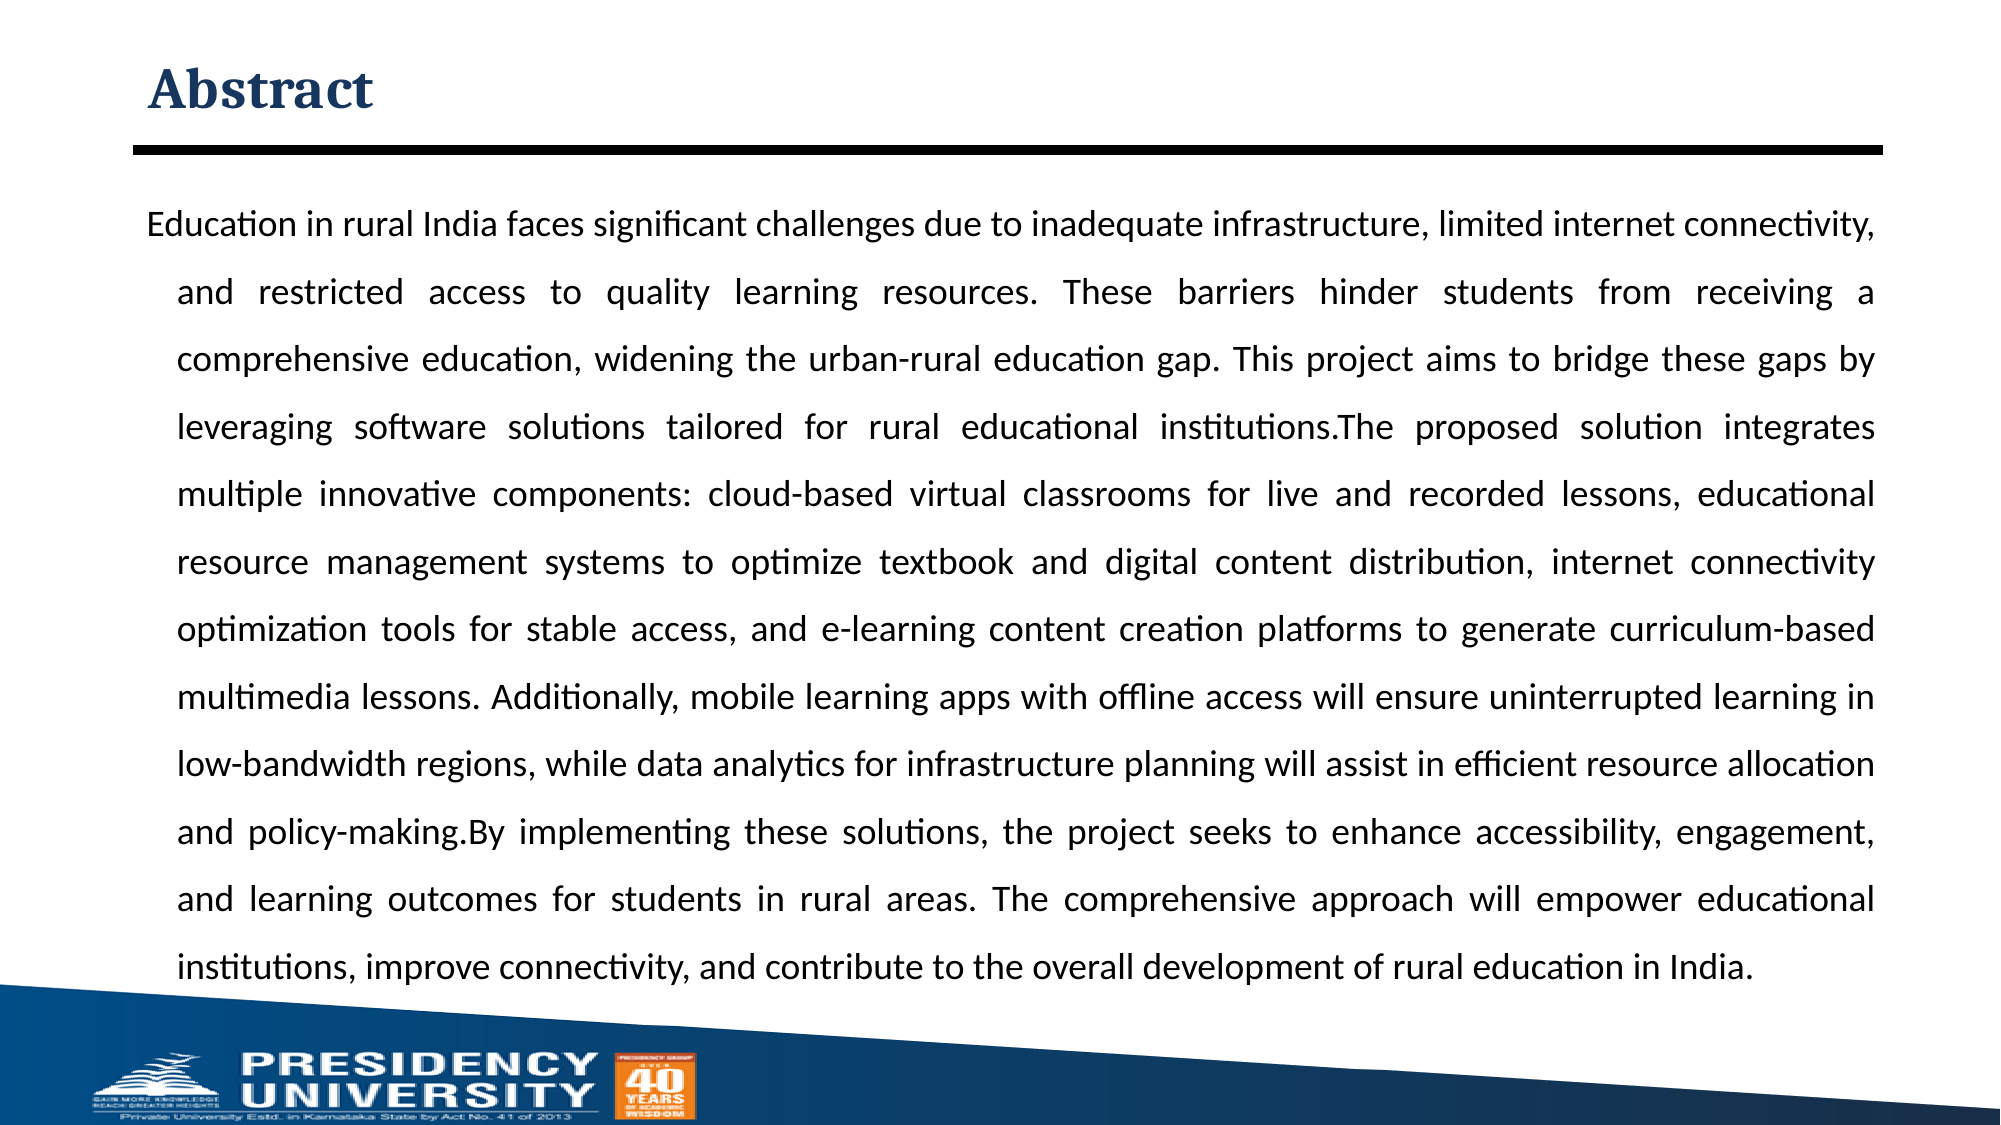

# Abstract
Education in rural India faces significant challenges due to inadequate infrastructure, limited internet connectivity, and restricted access to quality learning resources. These barriers hinder students from receiving a comprehensive education, widening the urban-rural education gap. This project aims to bridge these gaps by leveraging software solutions tailored for rural educational institutions.The proposed solution integrates multiple innovative components: cloud-based virtual classrooms for live and recorded lessons, educational resource management systems to optimize textbook and digital content distribution, internet connectivity optimization tools for stable access, and e-learning content creation platforms to generate curriculum-based multimedia lessons. Additionally, mobile learning apps with offline access will ensure uninterrupted learning in low-bandwidth regions, while data analytics for infrastructure planning will assist in efficient resource allocation and policy-making.By implementing these solutions, the project seeks to enhance accessibility, engagement, and learning outcomes for students in rural areas. The comprehensive approach will empower educational institutions, improve connectivity, and contribute to the overall development of rural education in India.